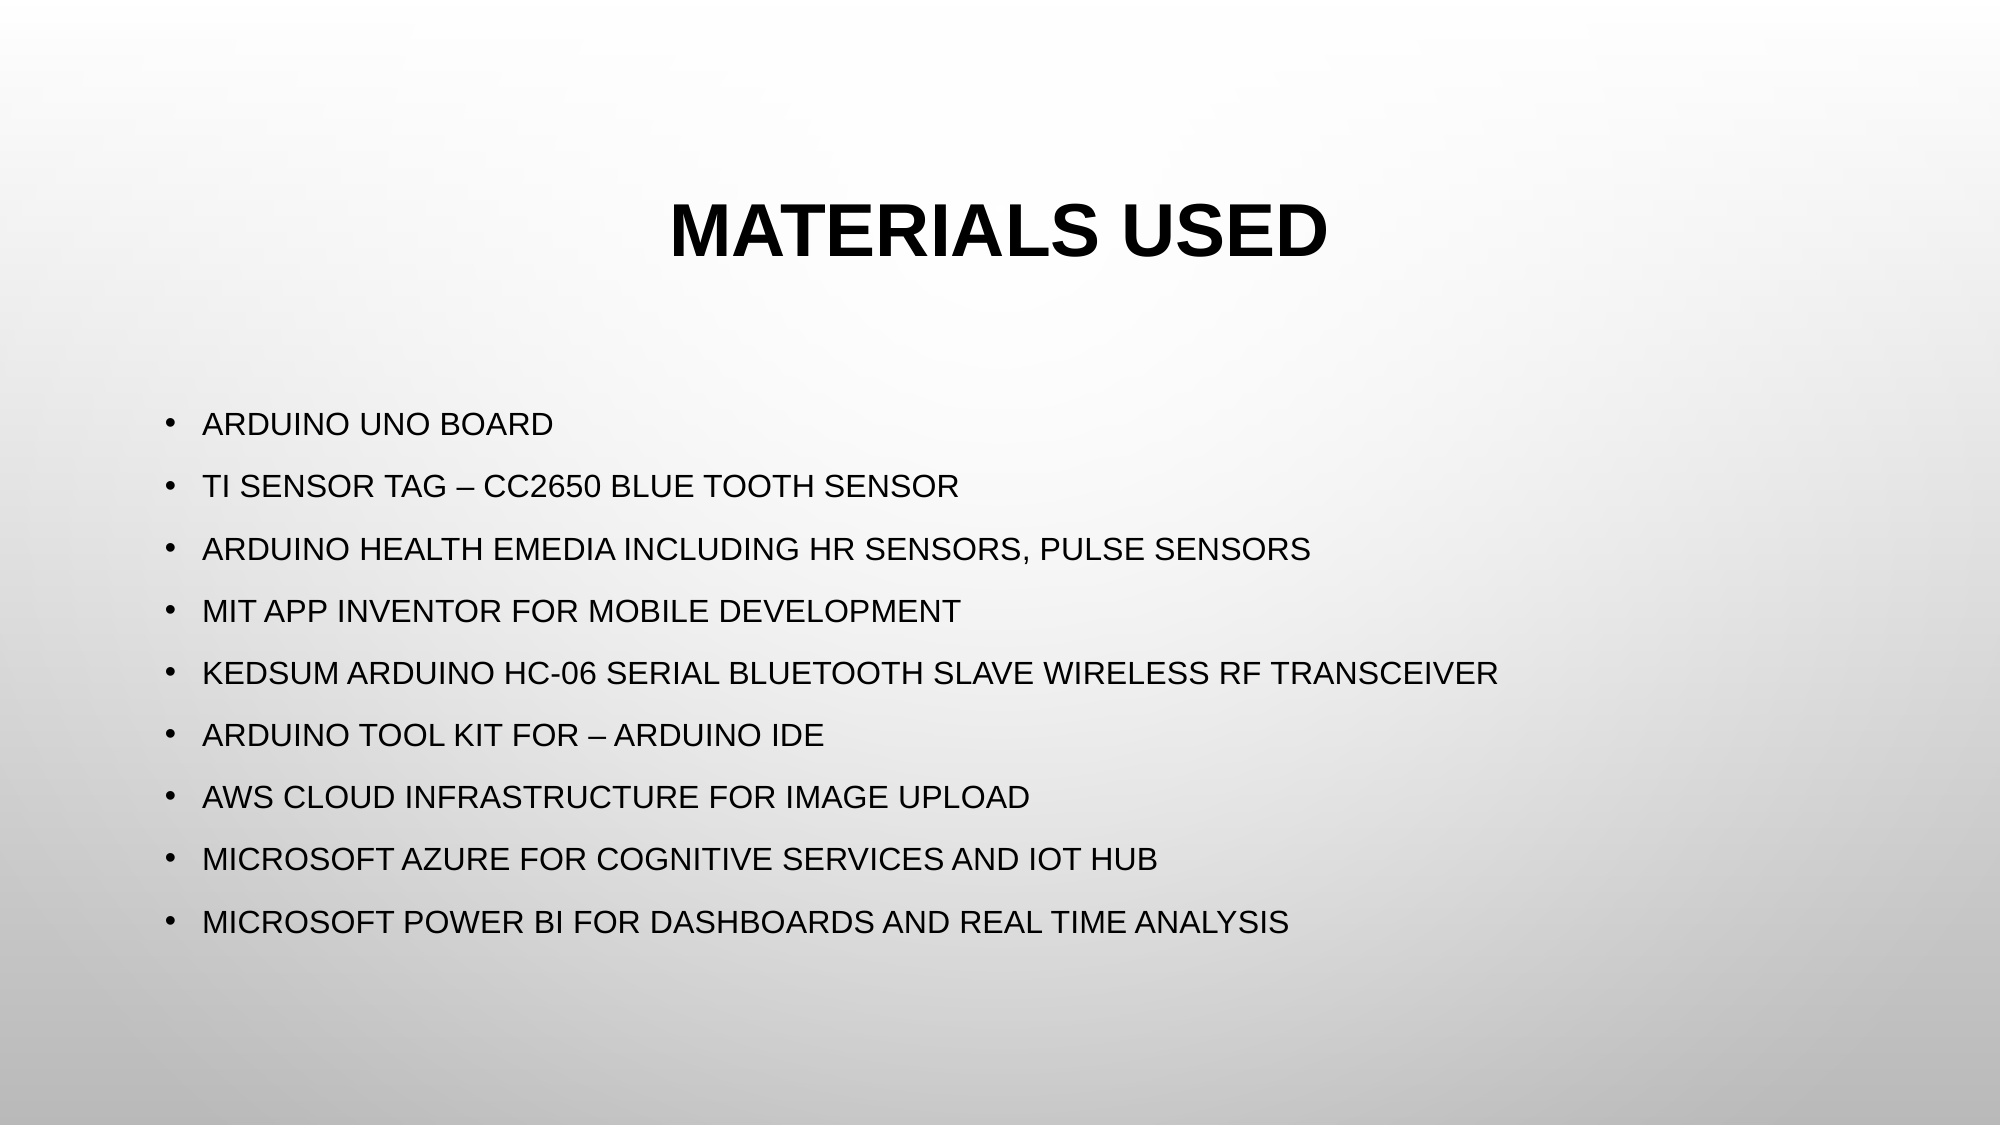

# Materials used
Arduino UNO Board
TI sensor Tag – CC2650 Blue Tooth sensor
Arduino Health EMedia including HR sensors, pulse sensors
MIT App inventor for mobile development
KEDSUM Arduino HC-06 Serial Bluetooth Slave Wireless RF Transceiver
Arduino Tool kit for – Arduino IDE
AWS cloud infrastructure for image upload
Microsoft Azure for cognitive services and IOT Hub
Microsoft Power BI for dashboards and real time analysis